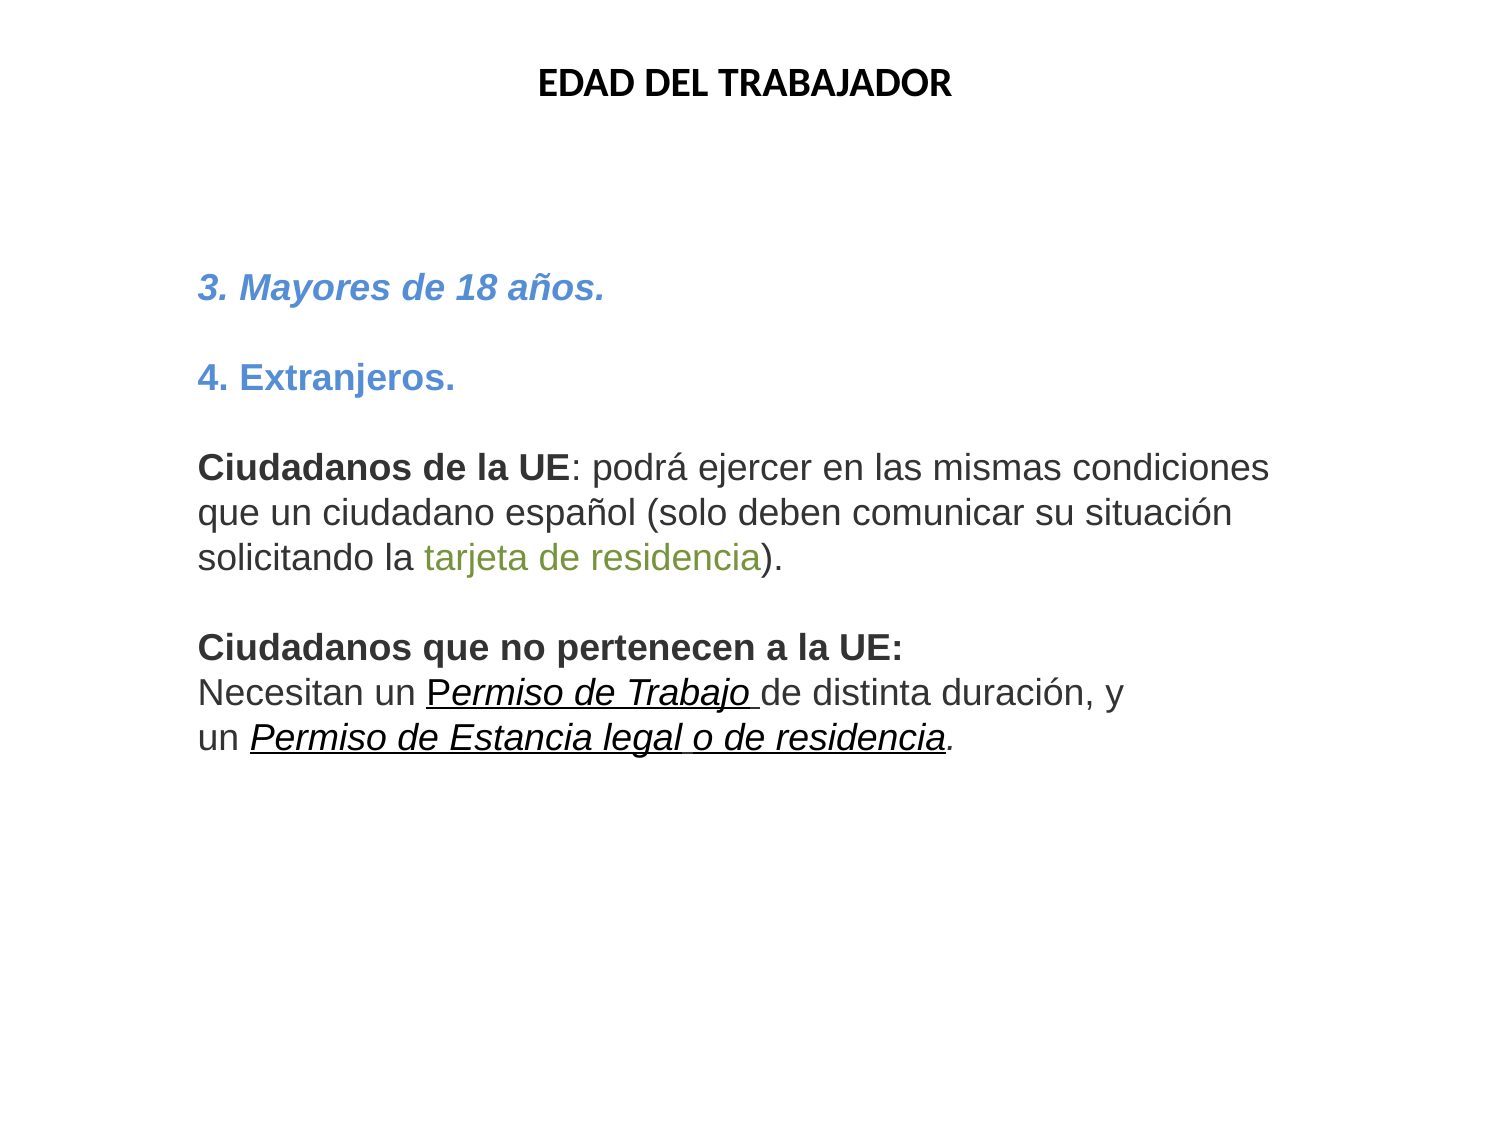

# EDAD DEL TRABAJADOR
3. Mayores de 18 años.

4. Extranjeros.

Ciudadanos de la UE: podrá ejercer en las mismas condiciones que un ciudadano español (solo deben comunicar su situación solicitando la tarjeta de residencia).

Ciudadanos que no pertenecen a la UE:
Necesitan un Permiso de Trabajo de distinta duración, y un Permiso de Estancia legal o de residencia.